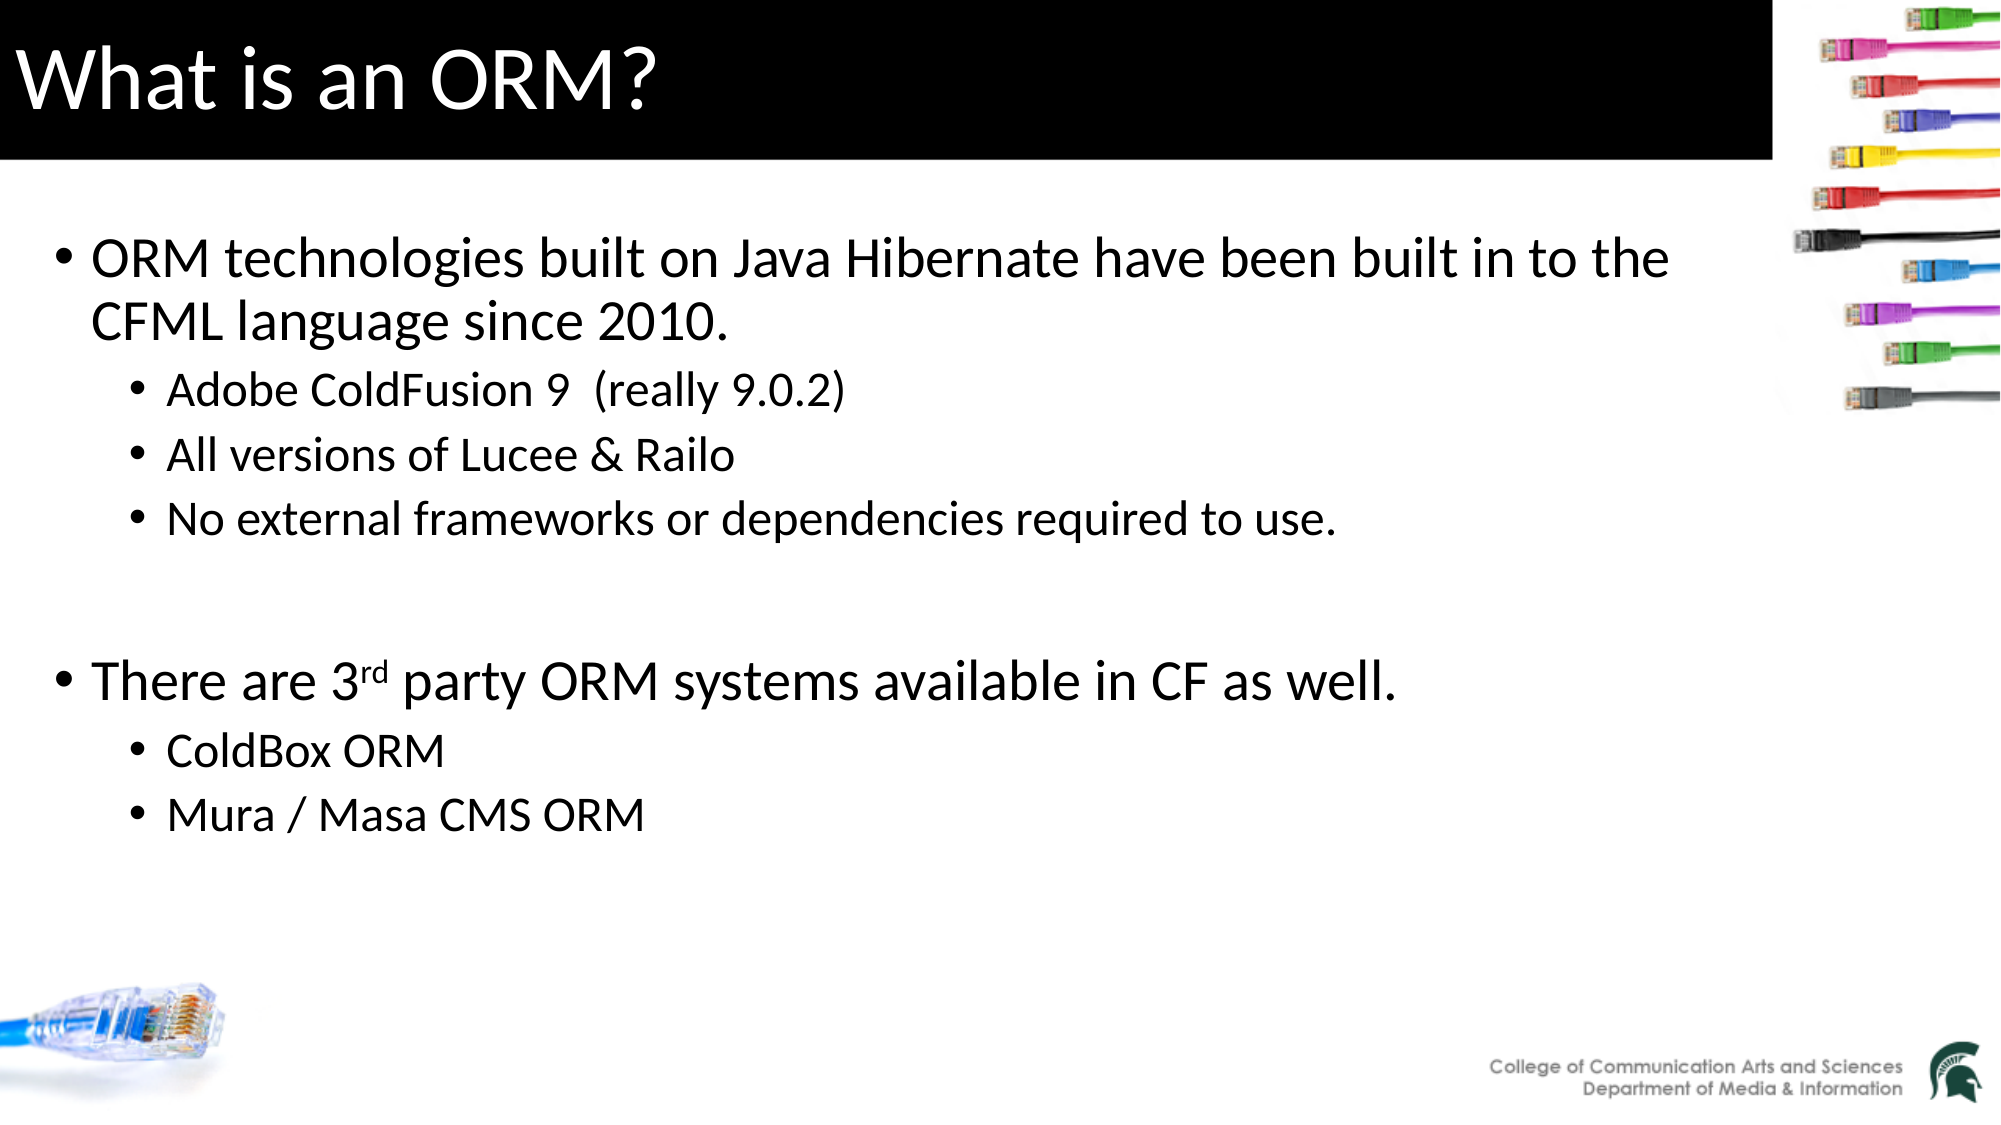

# What is an ORM?
ORM technologies built on Java Hibernate have been built in to the CFML language since 2010.
Adobe ColdFusion 9  (really 9.0.2)
All versions of Lucee & Railo
No external frameworks or dependencies required to use.

There are 3rd party ORM systems available in CF as well.
ColdBox ORM
Mura / Masa CMS ORM